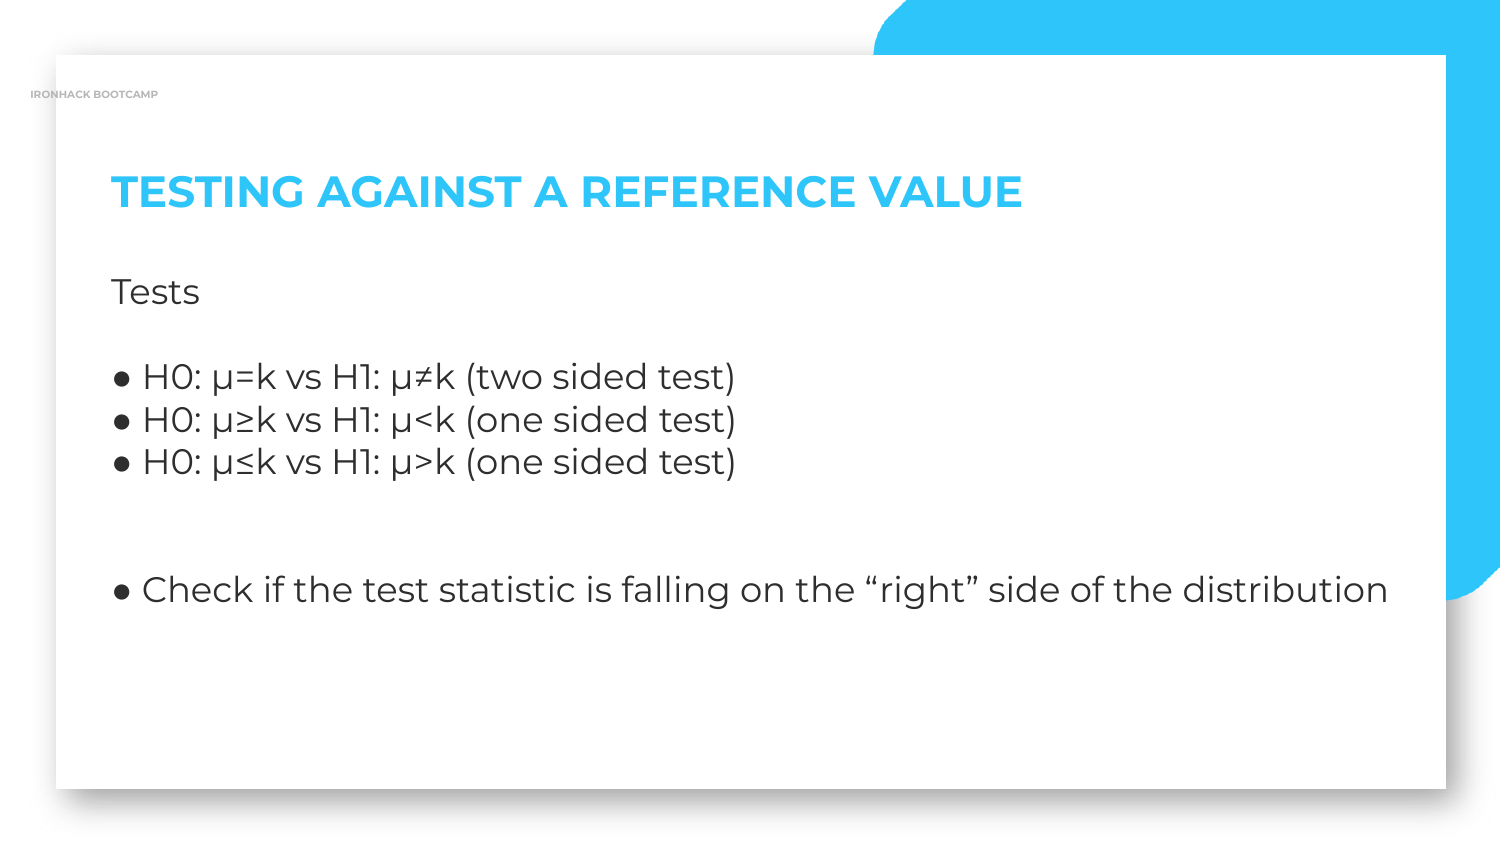

IRONHACK BOOTCAMP
TESTING AGAINST A REFERENCE VALUE

Tests

● H0: μ=k vs H1: μ≠k (two sided test)
● H0: μ≥k vs H1: μ<k (one sided test)
● H0: μ≤k vs H1: μ>k (one sided test)

● Check if the test statistic is falling on the “right” side of the distribution